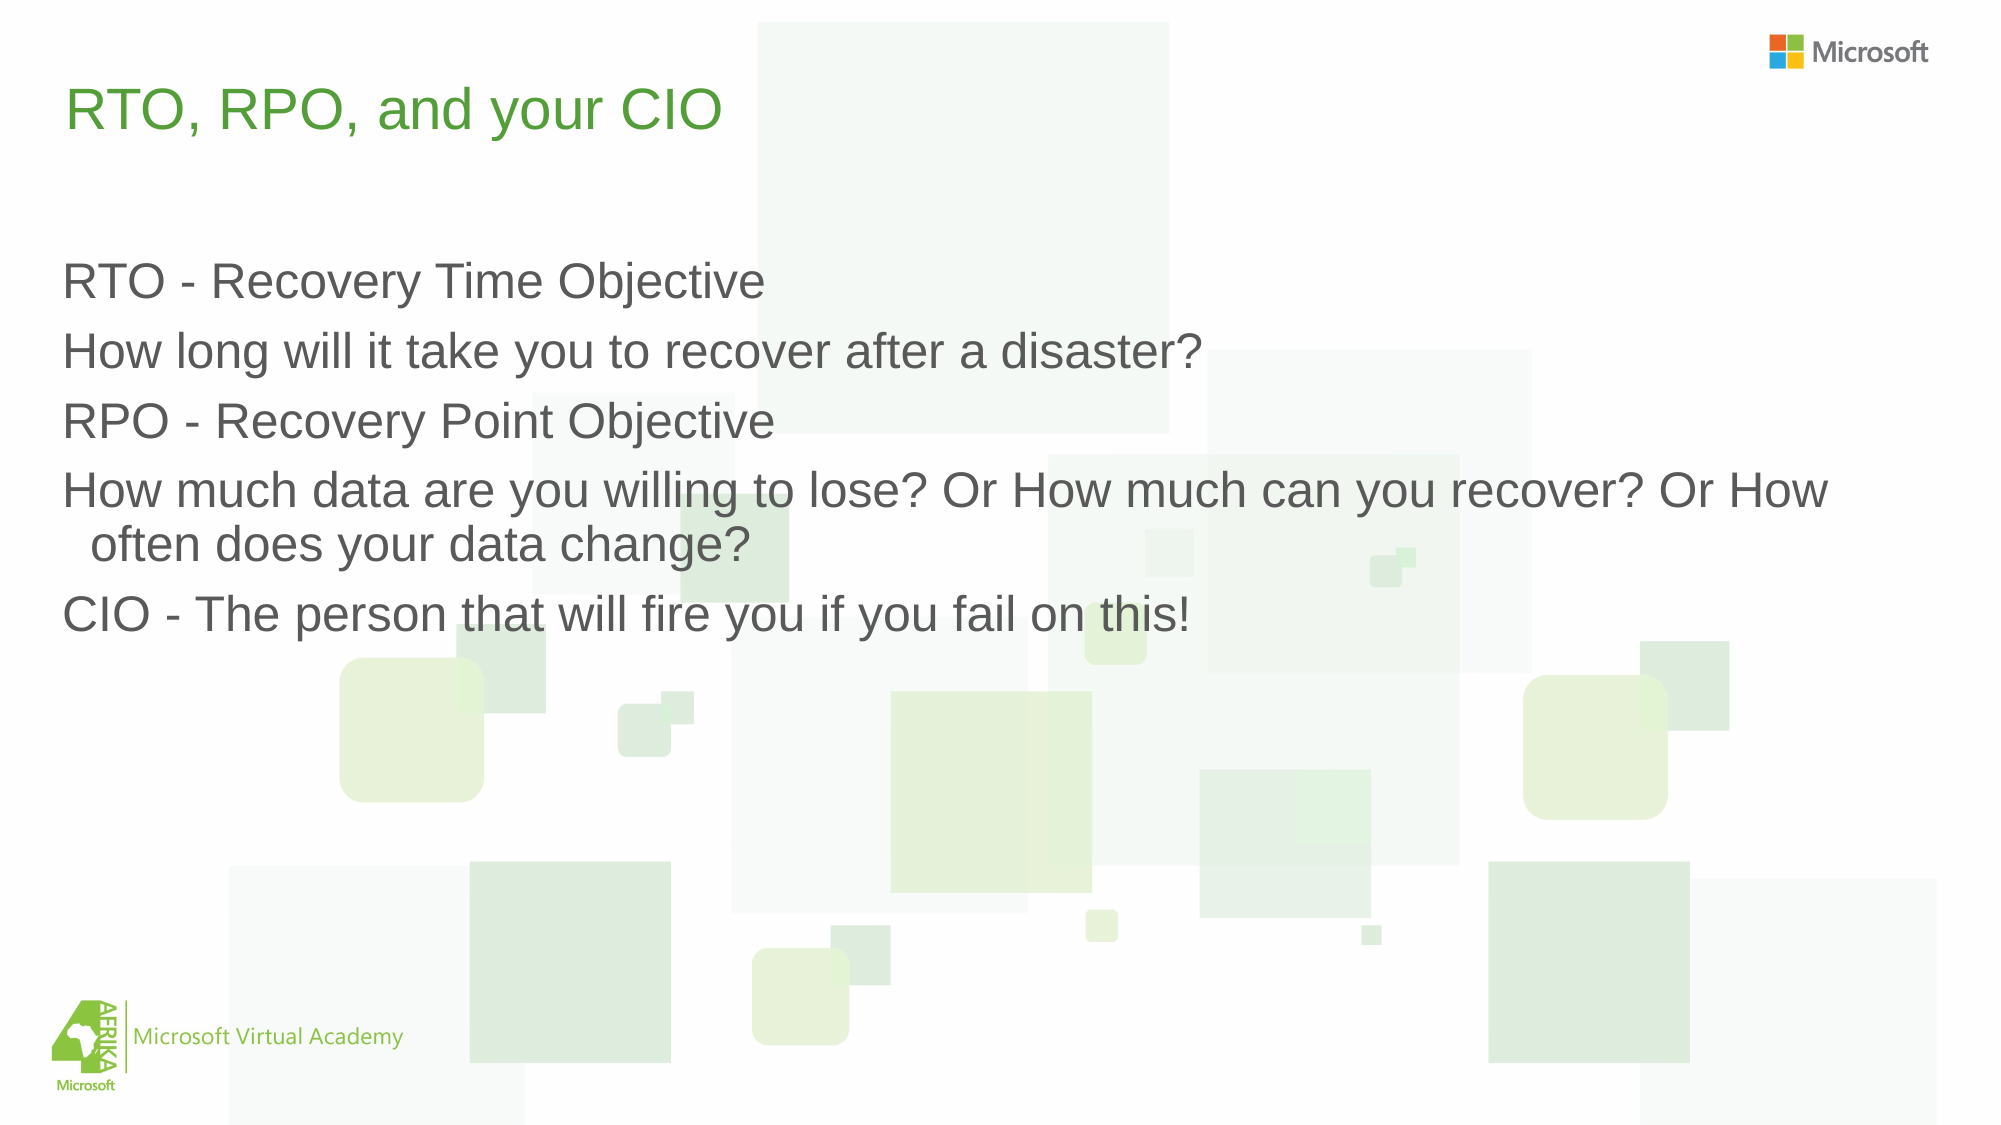

# RTO, RPO, and your CIO
RTO - Recovery Time Objective
How long will it take you to recover after a disaster?
RPO - Recovery Point Objective
How much data are you willing to lose? Or How much can you recover? Or How often does your data change?
CIO - The person that will fire you if you fail on this!